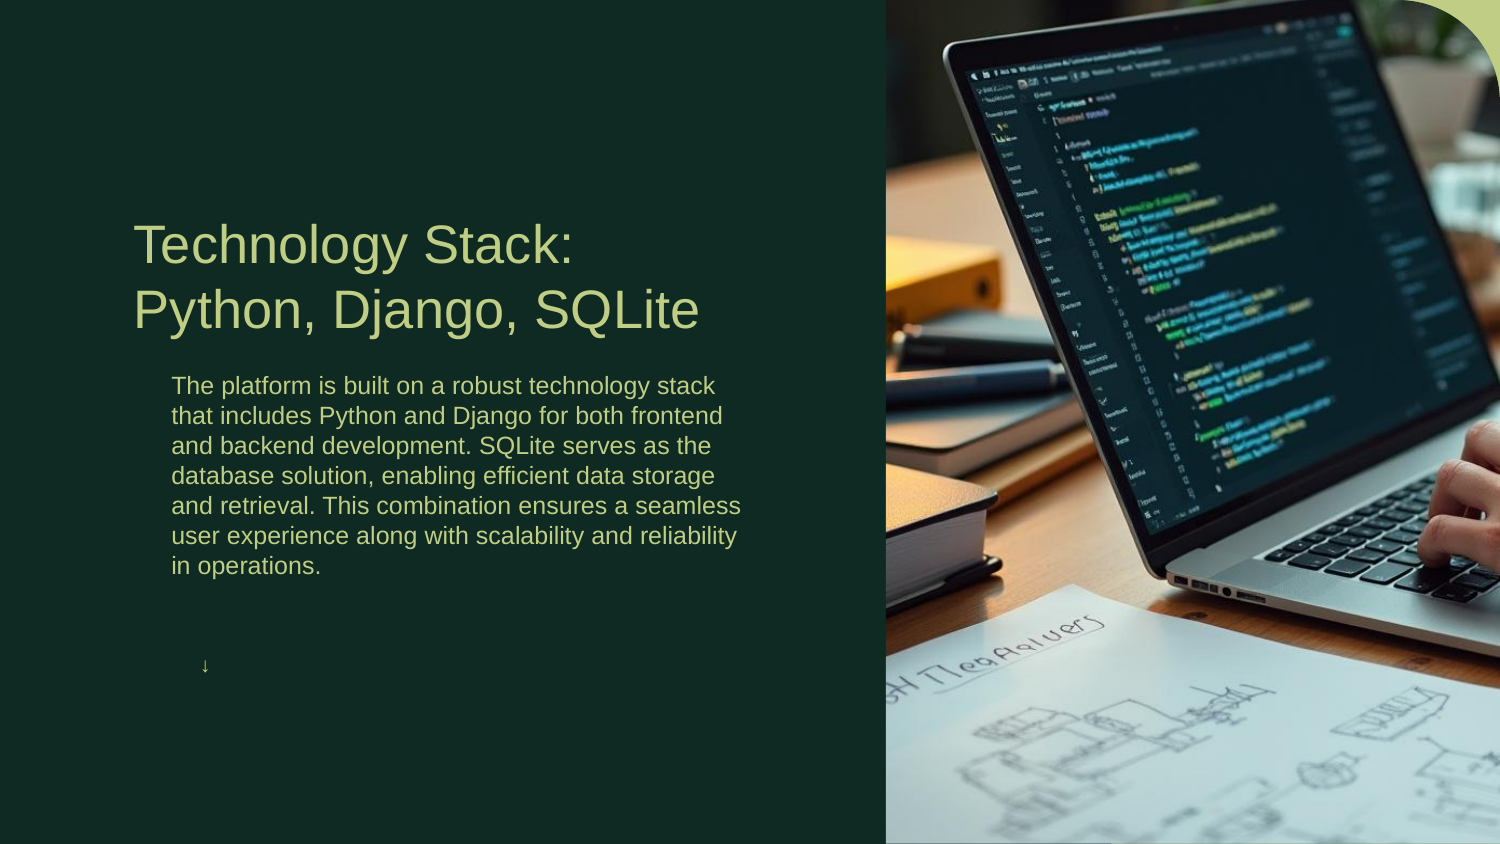

# Technology Stack: Python, Django, SQLite
The platform is built on a robust technology stack that includes Python and Django for both frontend and backend development. SQLite serves as the database solution, enabling efficient data storage and retrieval. This combination ensures a seamless user experience along with scalability and reliability in operations.
↓